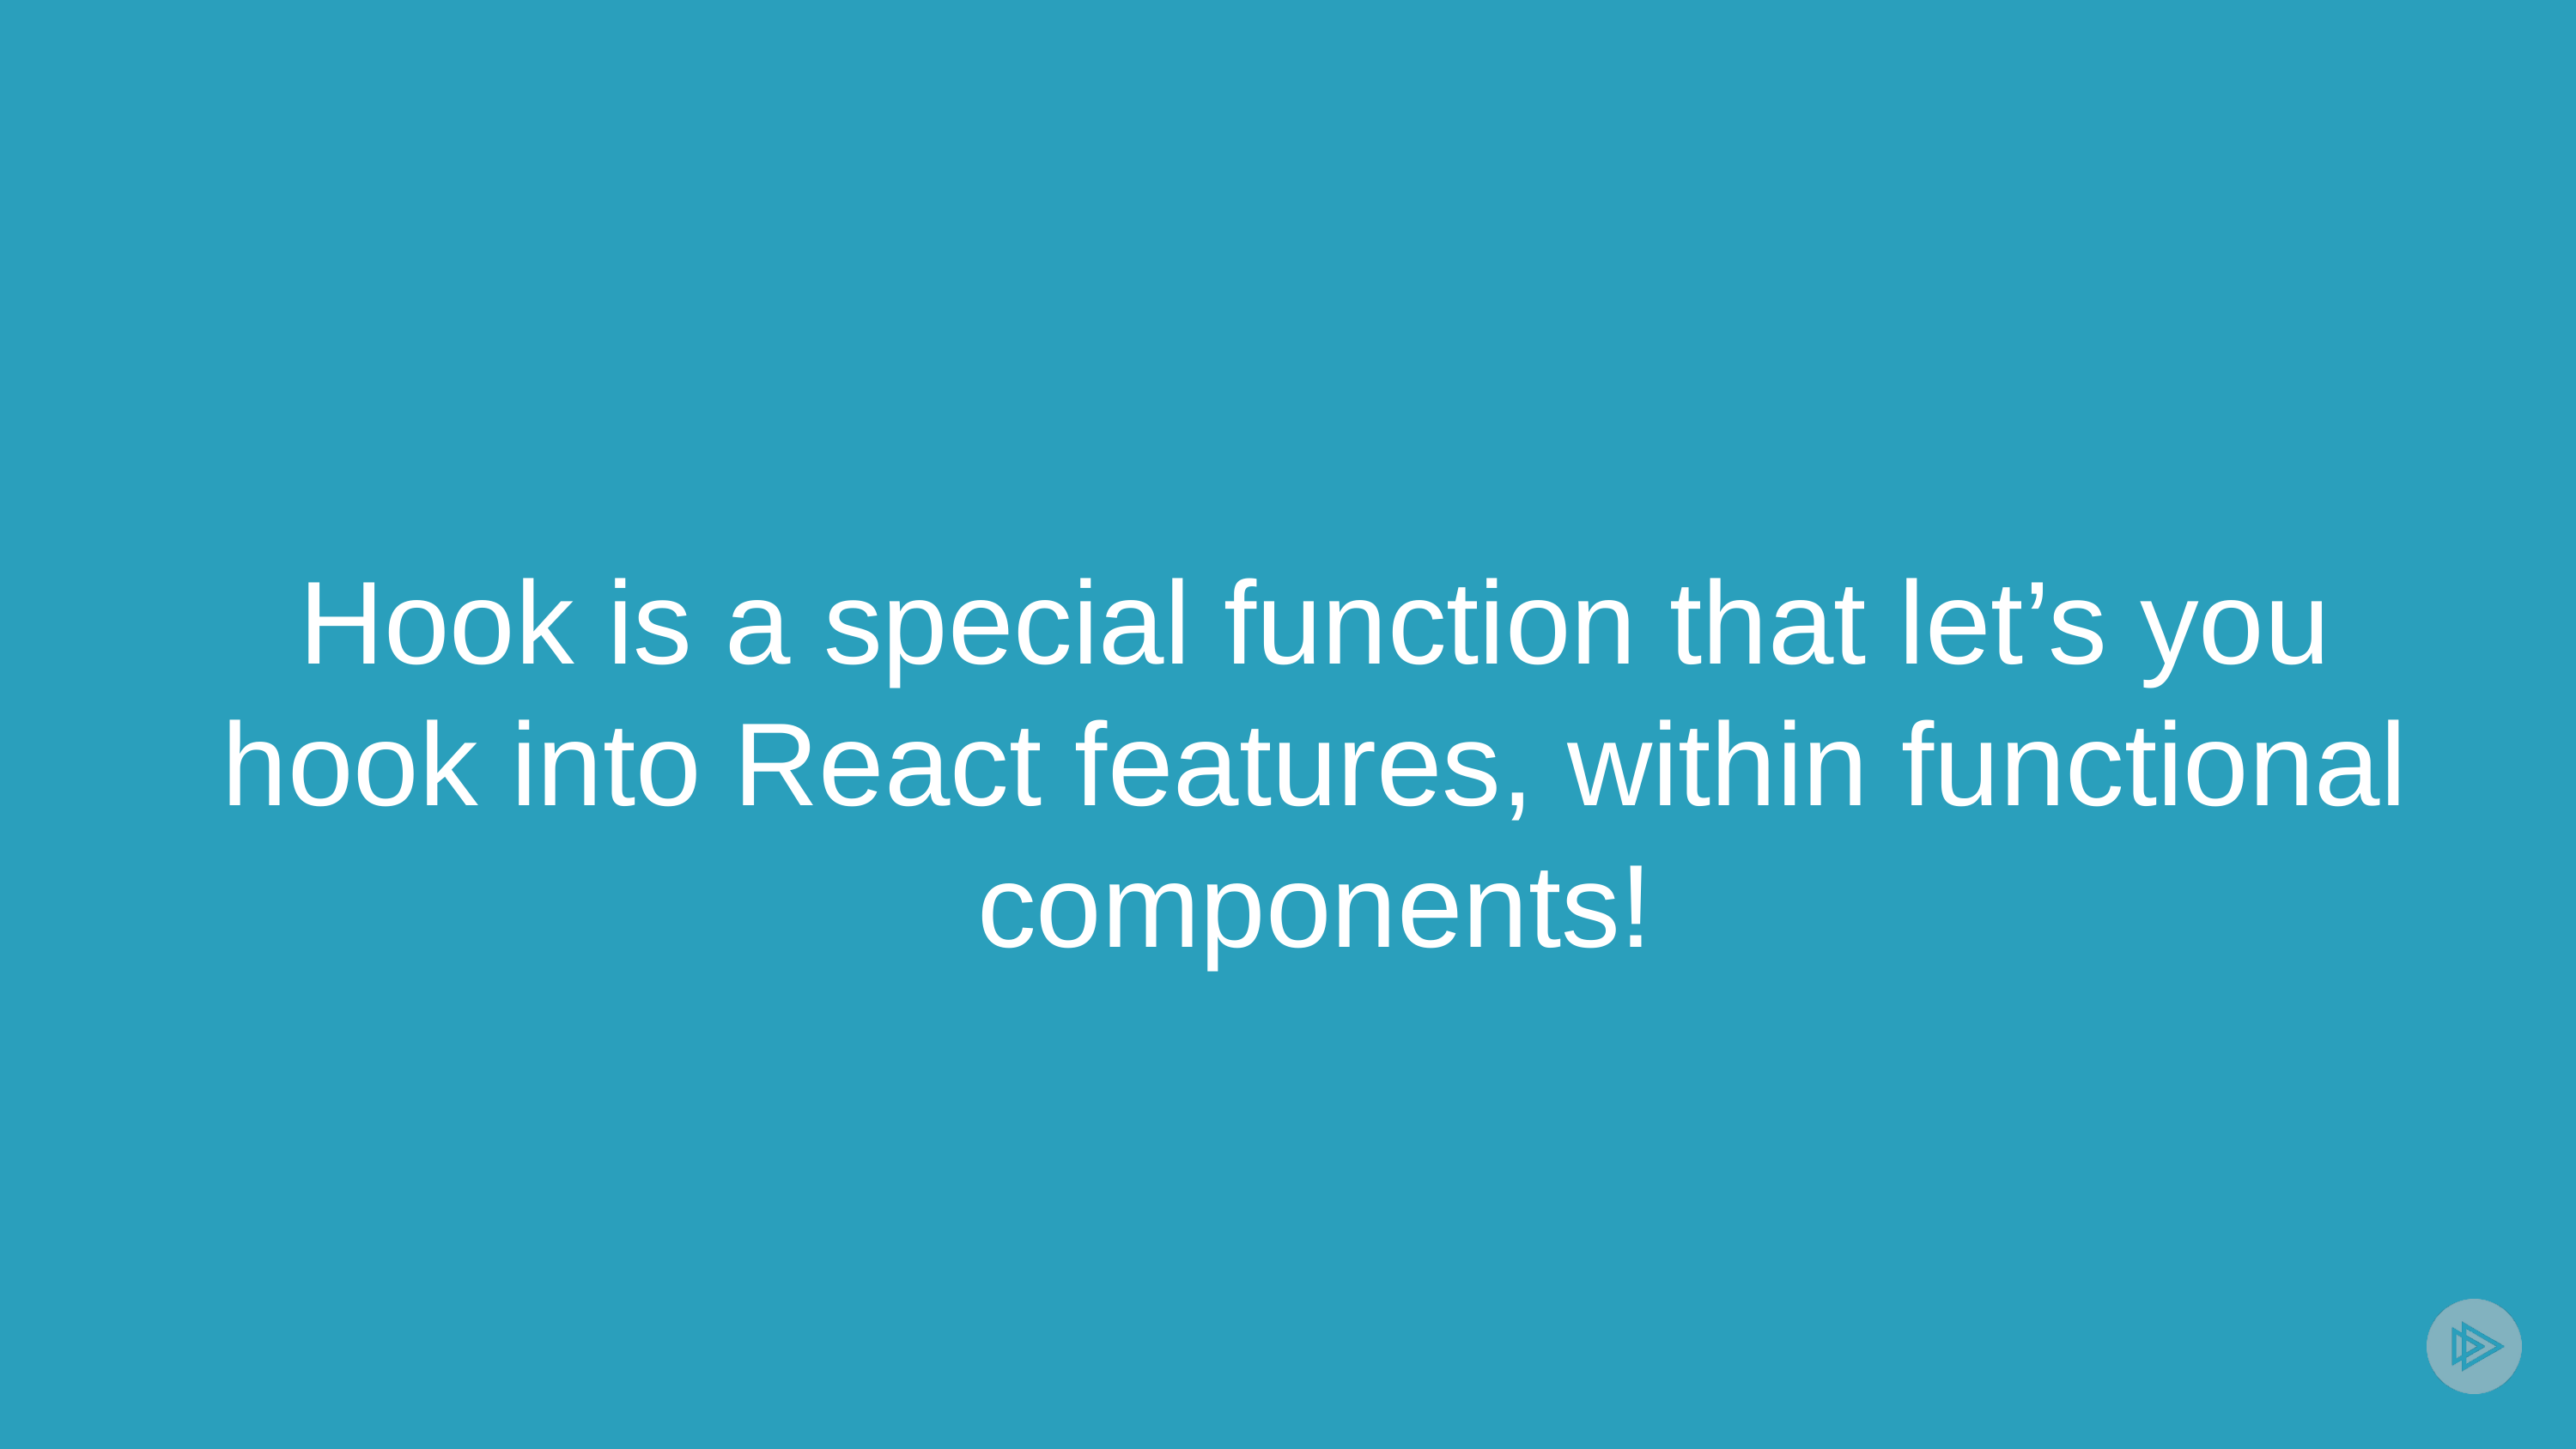

# Hook is a special function that let’s you hook into React features, within functional components!